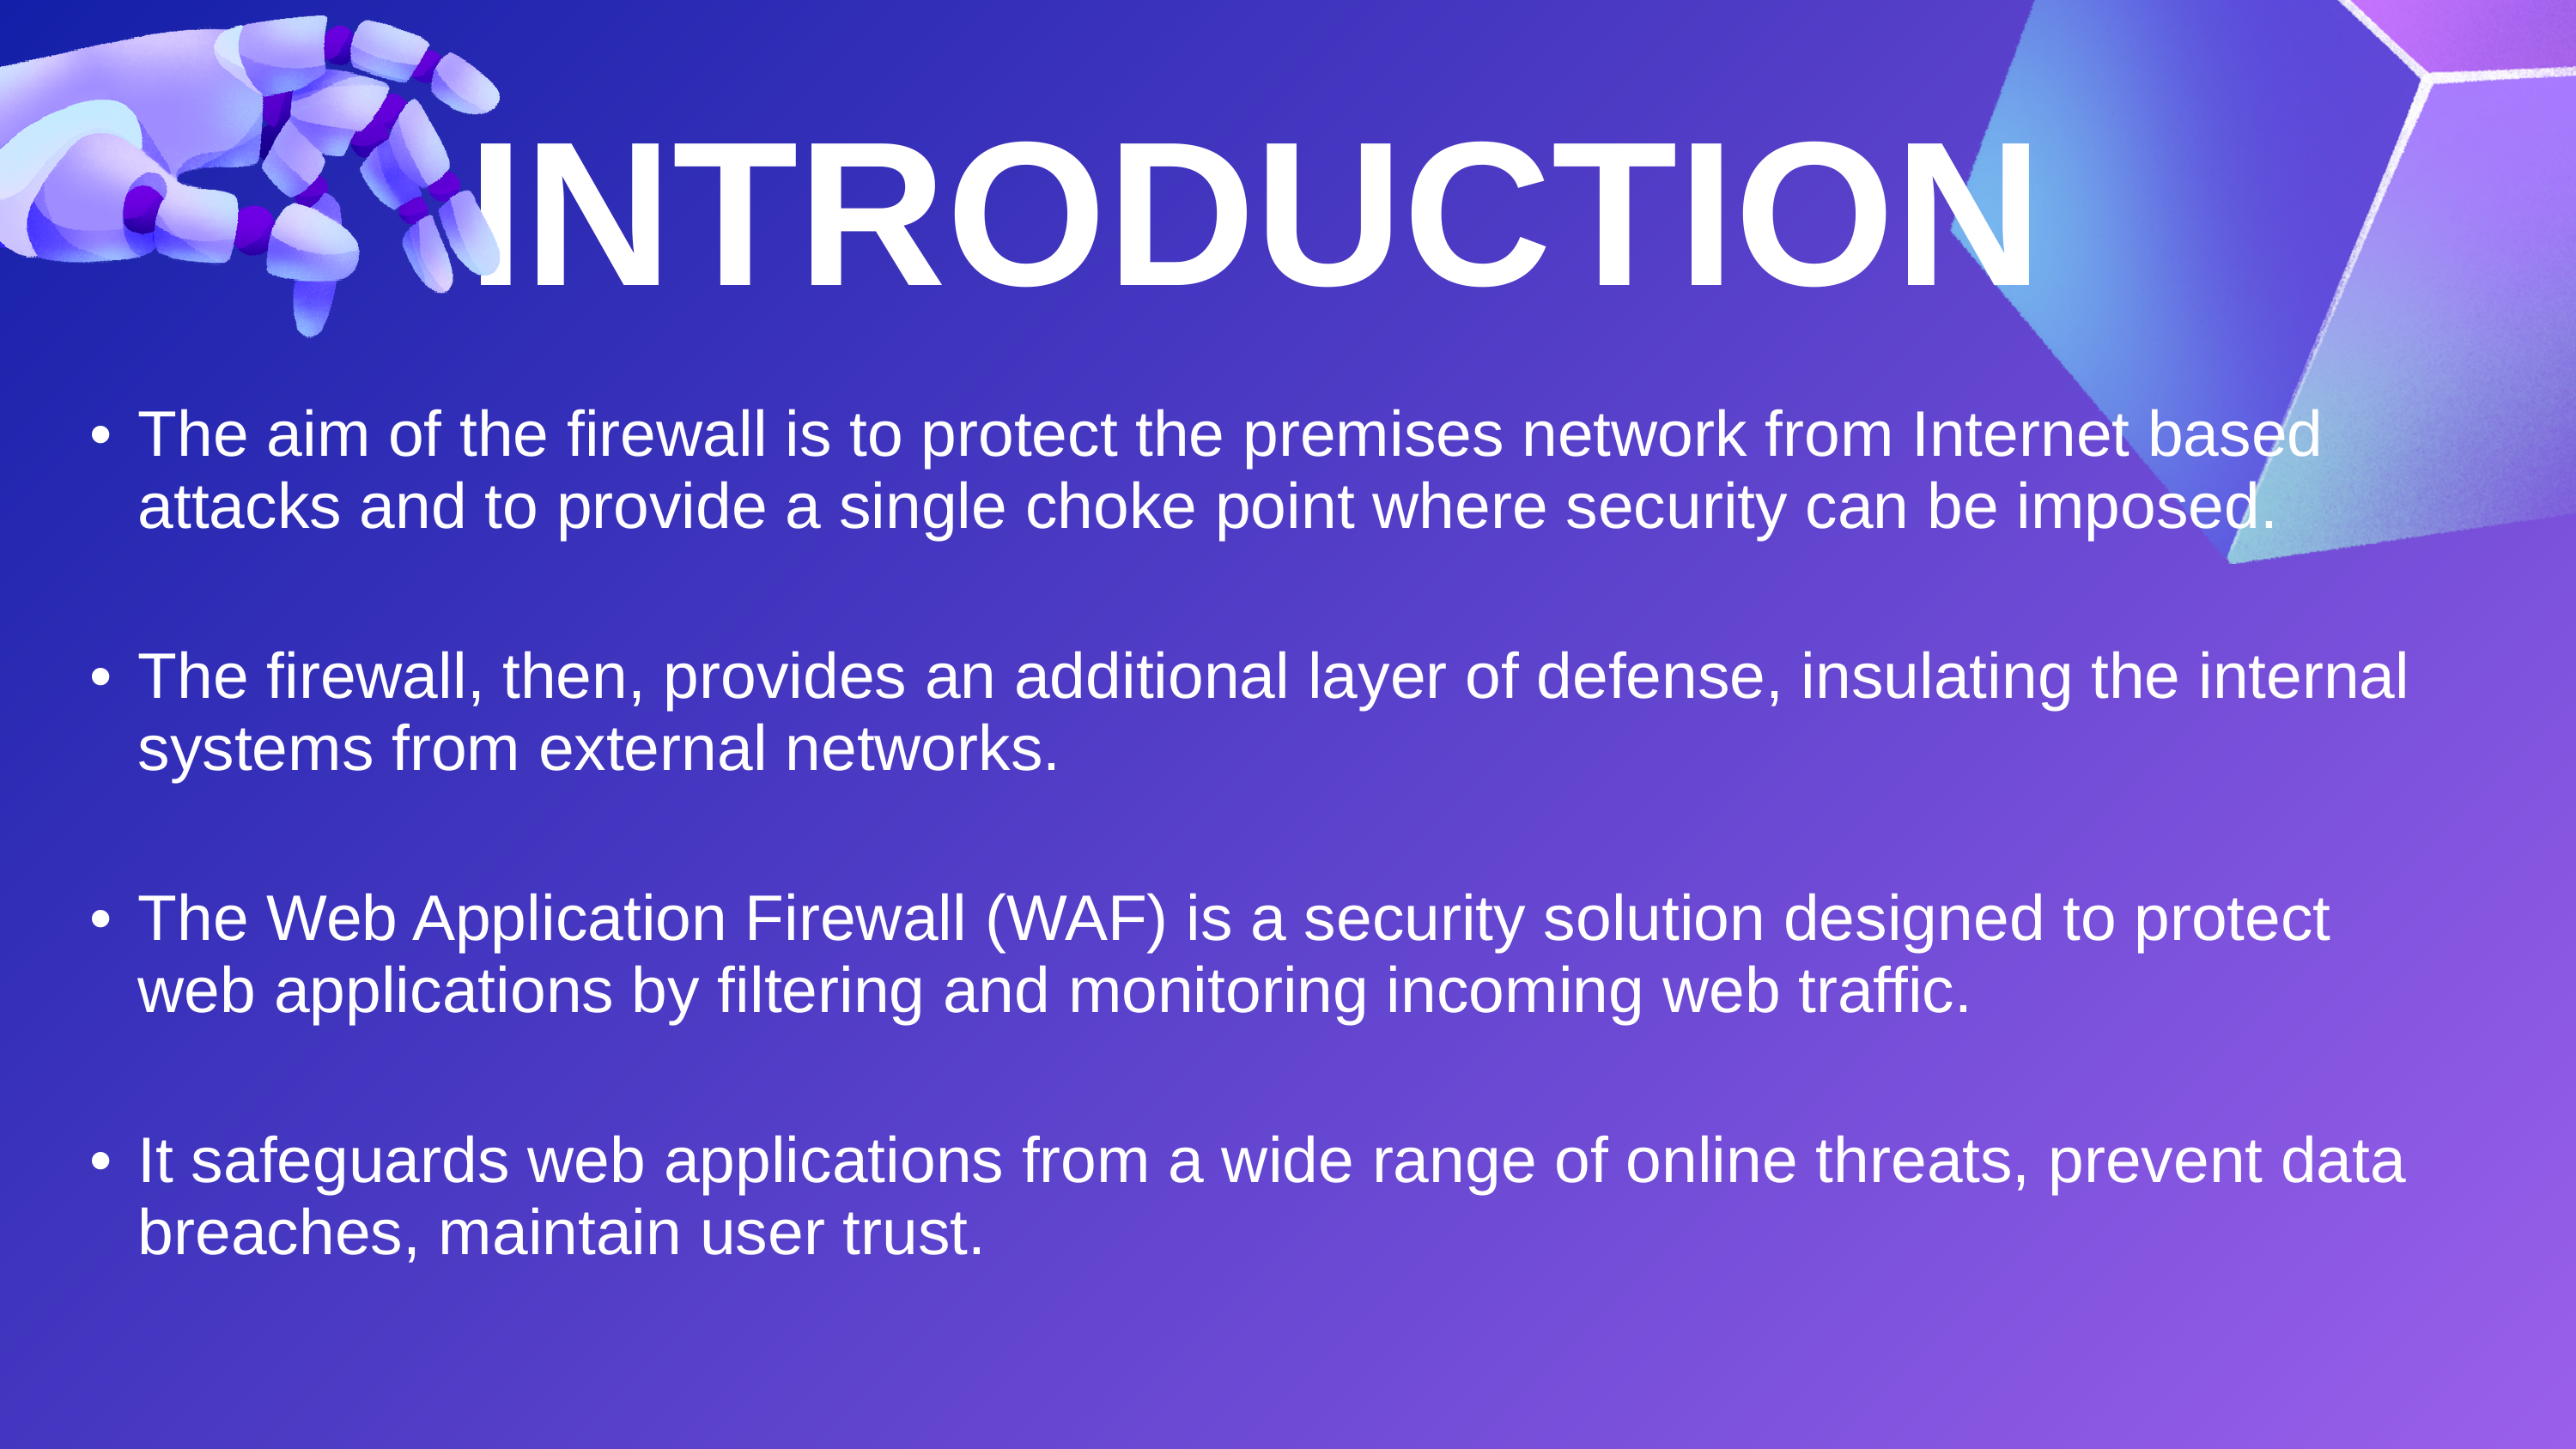

# INTRODUCTION
The aim of the firewall is to protect the premises network from Internet based attacks and to provide a single choke point where security can be imposed.

The firewall, then, provides an additional layer of defense, insulating the internal systems from external networks.

The Web Application Firewall (WAF) is a security solution designed to protect web applications by filtering and monitoring incoming web traffic.

It safeguards web applications from a wide range of online threats, prevent data breaches, maintain user trust.